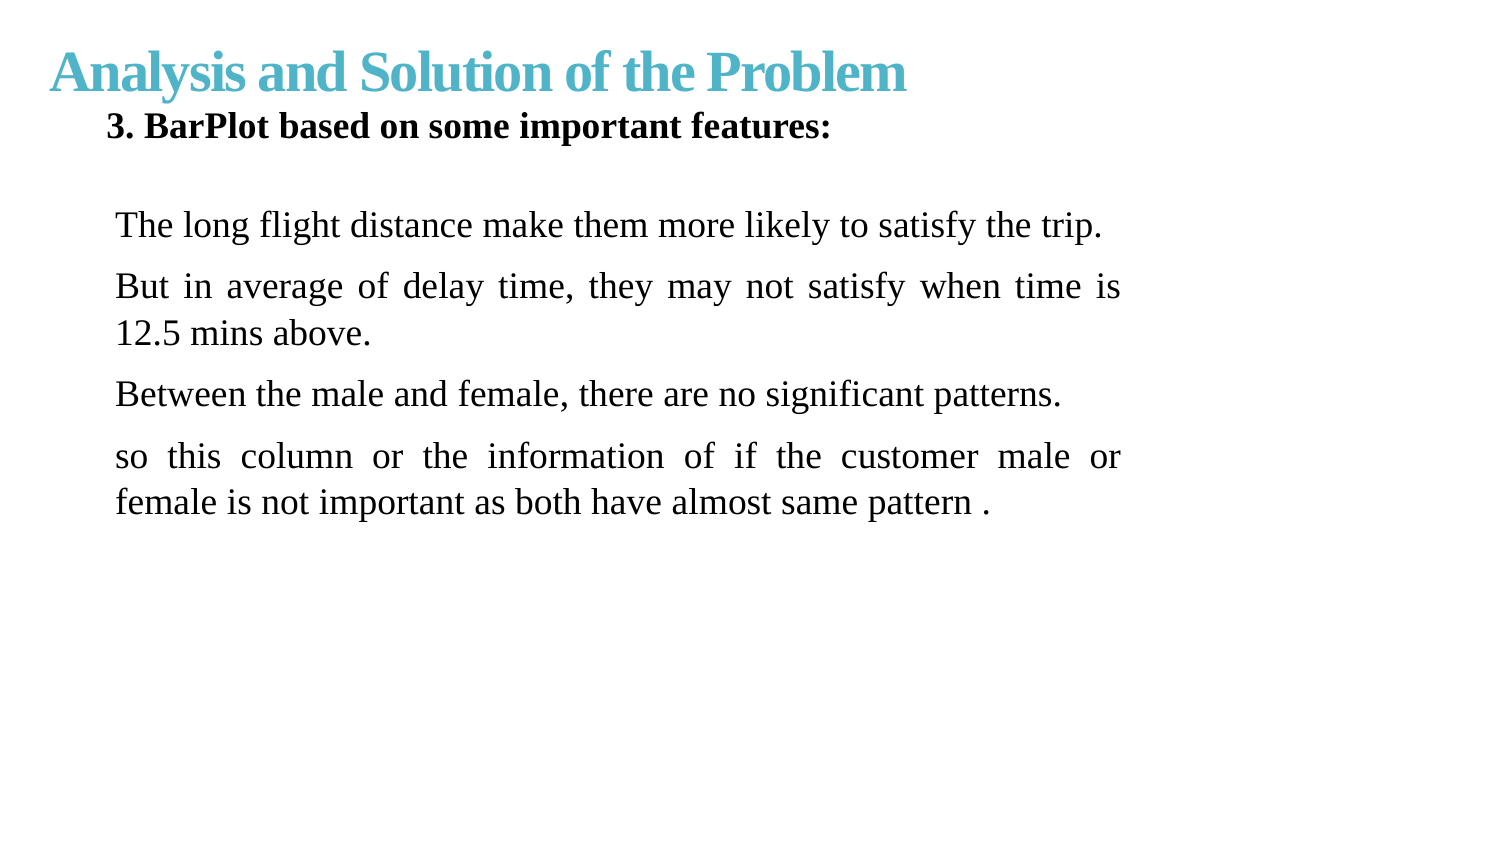

# Analysis and Solution of the Problem
3. BarPlot based on some important features:
The long flight distance make them more likely to satisfy the trip.
But in average of delay time, they may not satisfy when time is 12.5 mins above.
Between the male and female, there are no significant patterns.
so this column or the information of if the customer male or female is not important as both have almost same pattern .